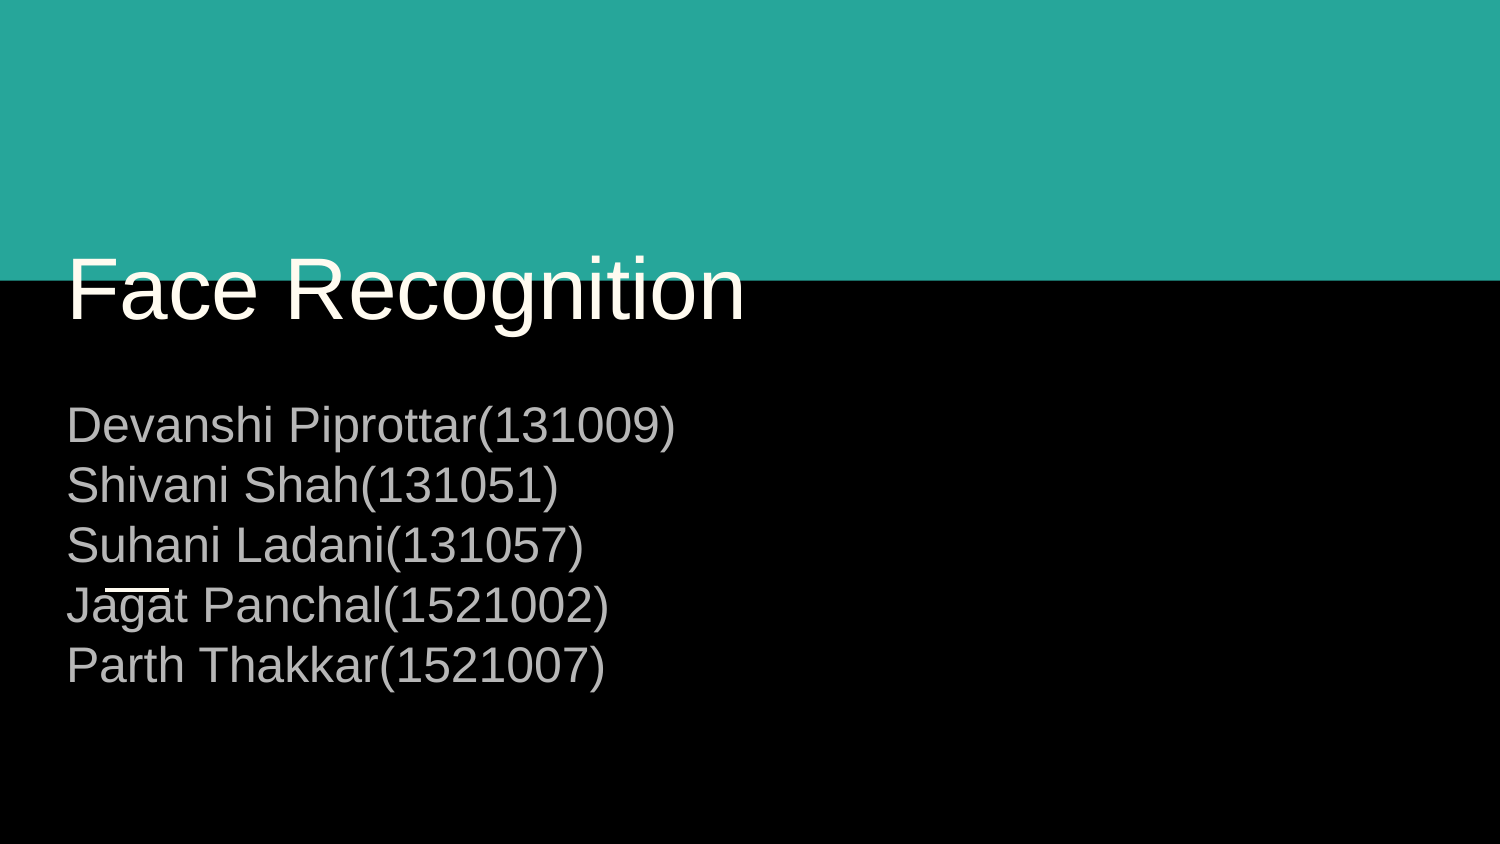

# Face Recognition
Devanshi Piprottar(131009)
Shivani Shah(131051)
Suhani Ladani(131057)
Jagat Panchal(1521002)
Parth Thakkar(1521007)